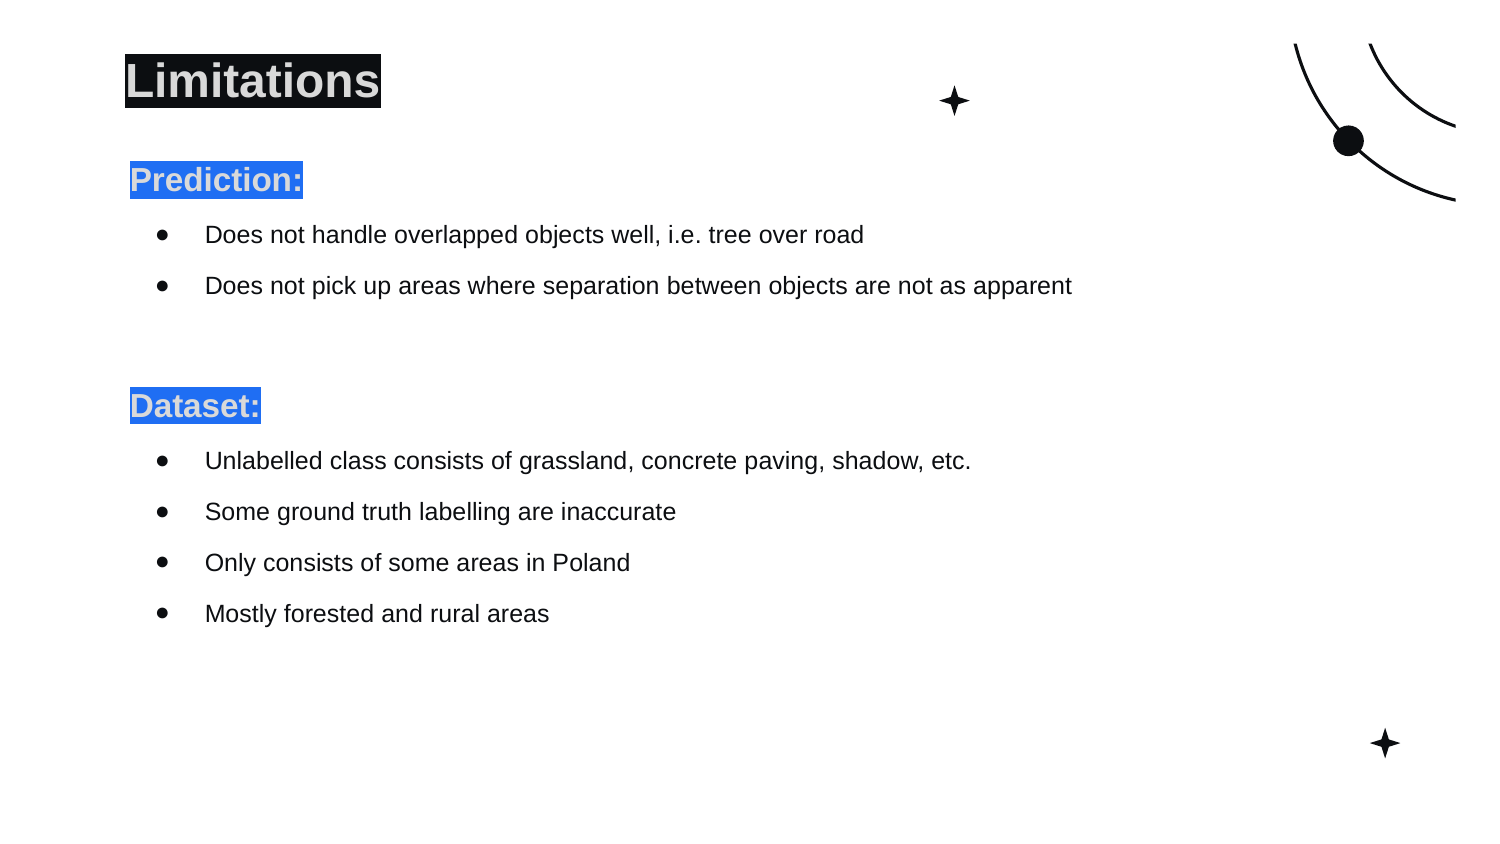

Limitations
Prediction:
Does not handle overlapped objects well, i.e. tree over road
Does not pick up areas where separation between objects are not as apparent
Dataset:
Unlabelled class consists of grassland, concrete paving, shadow, etc.
Some ground truth labelling are inaccurate
Only consists of some areas in Poland
Mostly forested and rural areas
34226 Training Images
2013 Validation Images
1007 Test Images